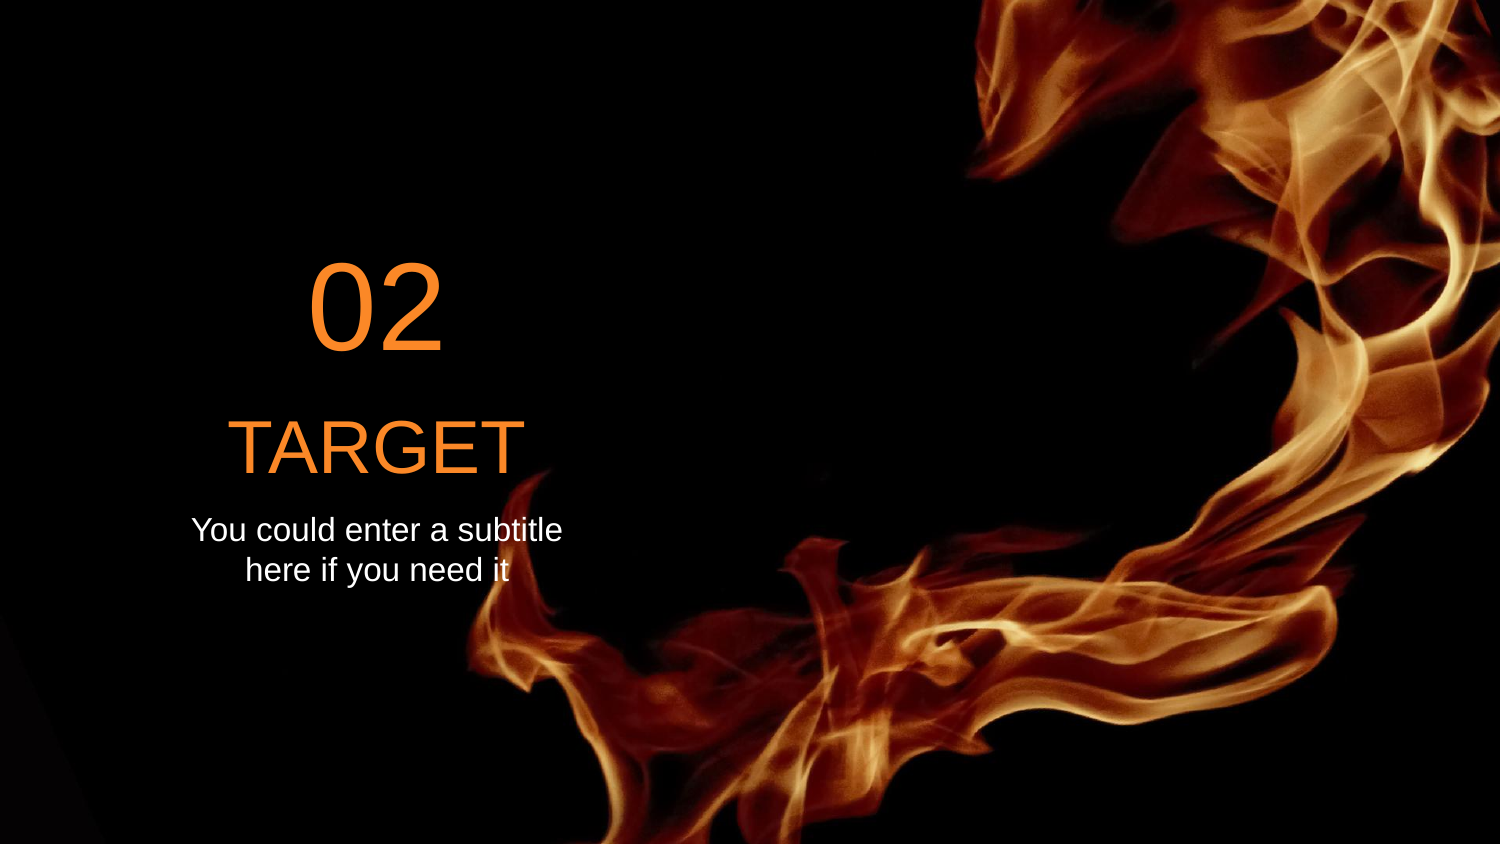

02
# TARGET
You could enter a subtitle here if you need it